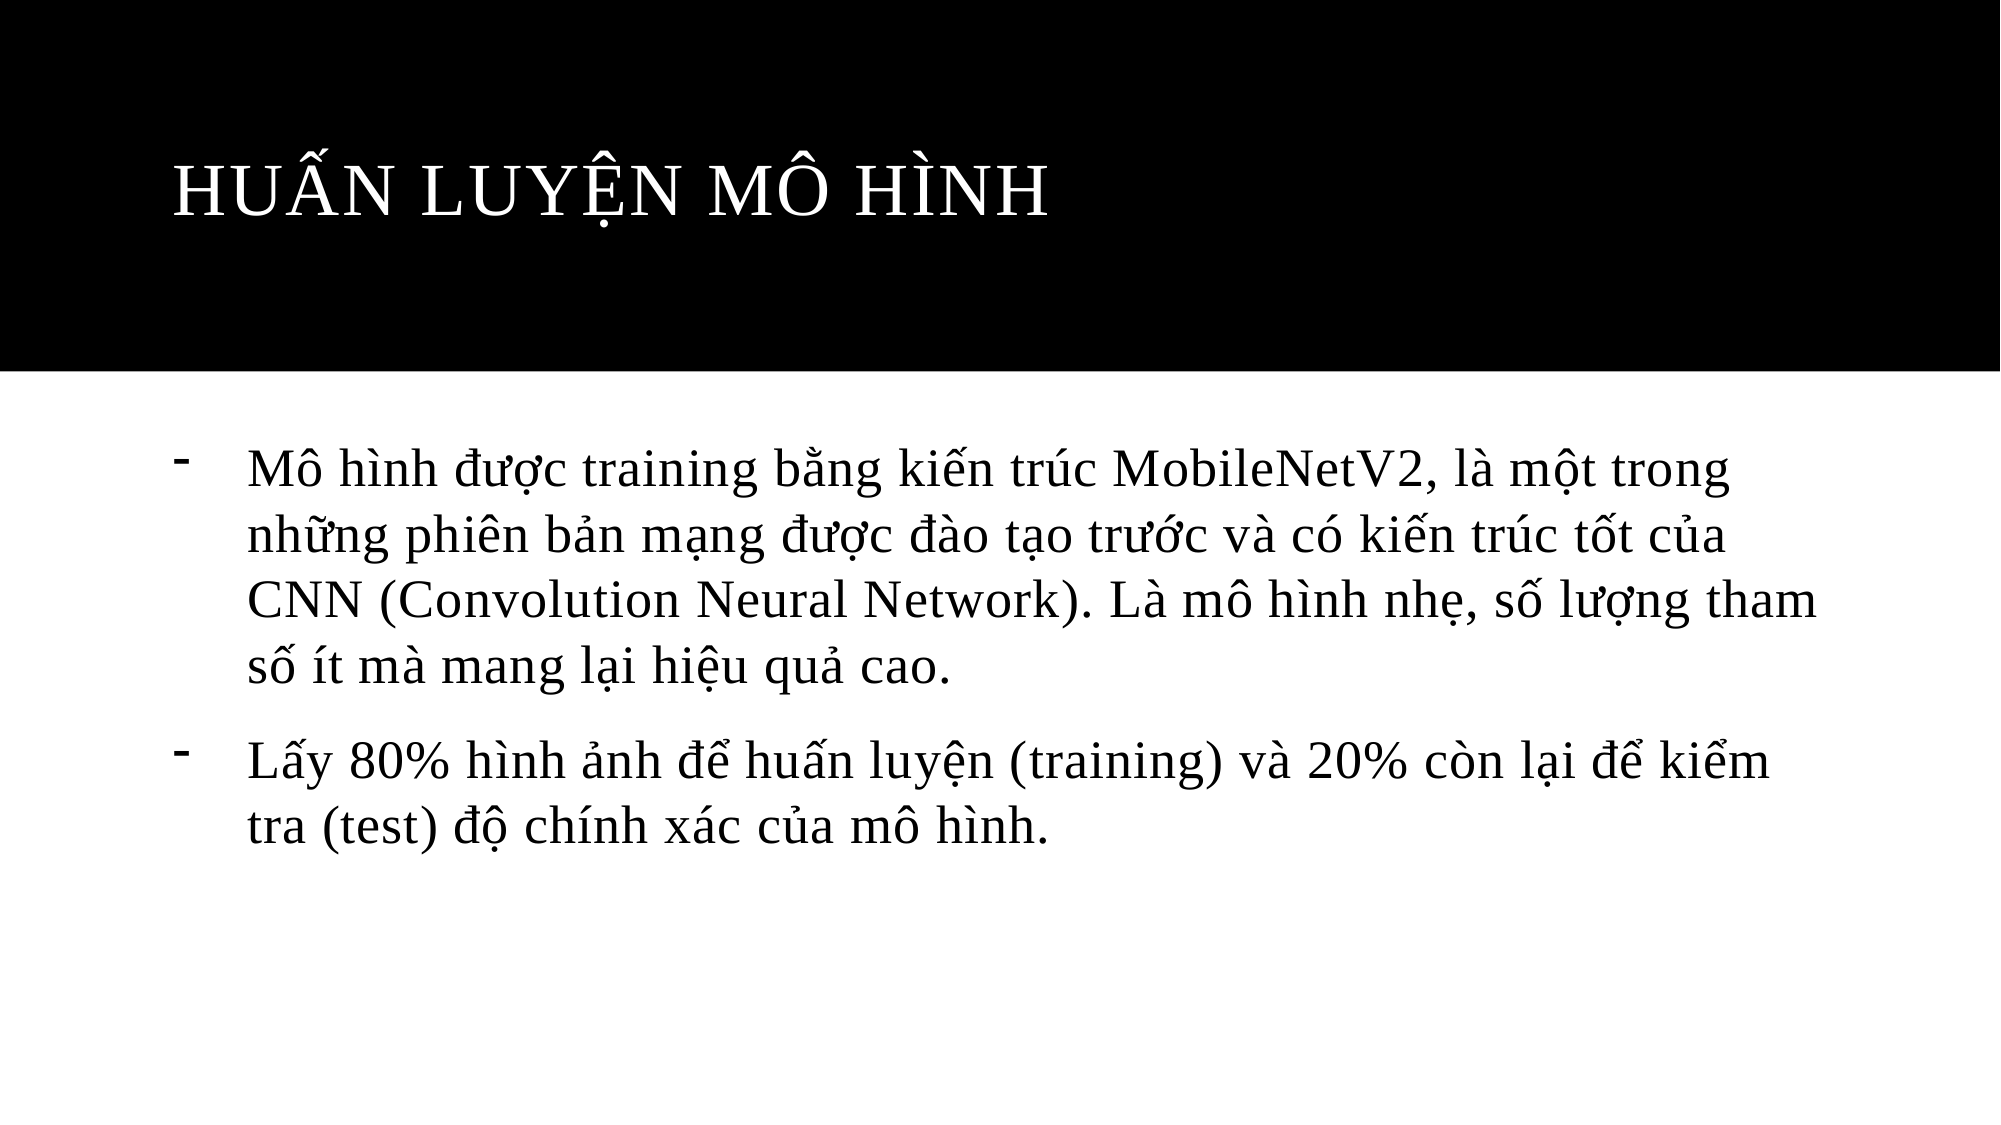

# Huấn luyện mô hình
Mô hình được training bằng kiến trúc MobileNetV2, là một trong những phiên bản mạng được đào tạo trước và có kiến trúc tốt của CNN (Convolution Neural Network). Là mô hình nhẹ, số lượng tham số ít mà mang lại hiệu quả cao.
Lấy 80% hình ảnh để huấn luyện (training) và 20% còn lại để kiểm tra (test) độ chính xác của mô hình.